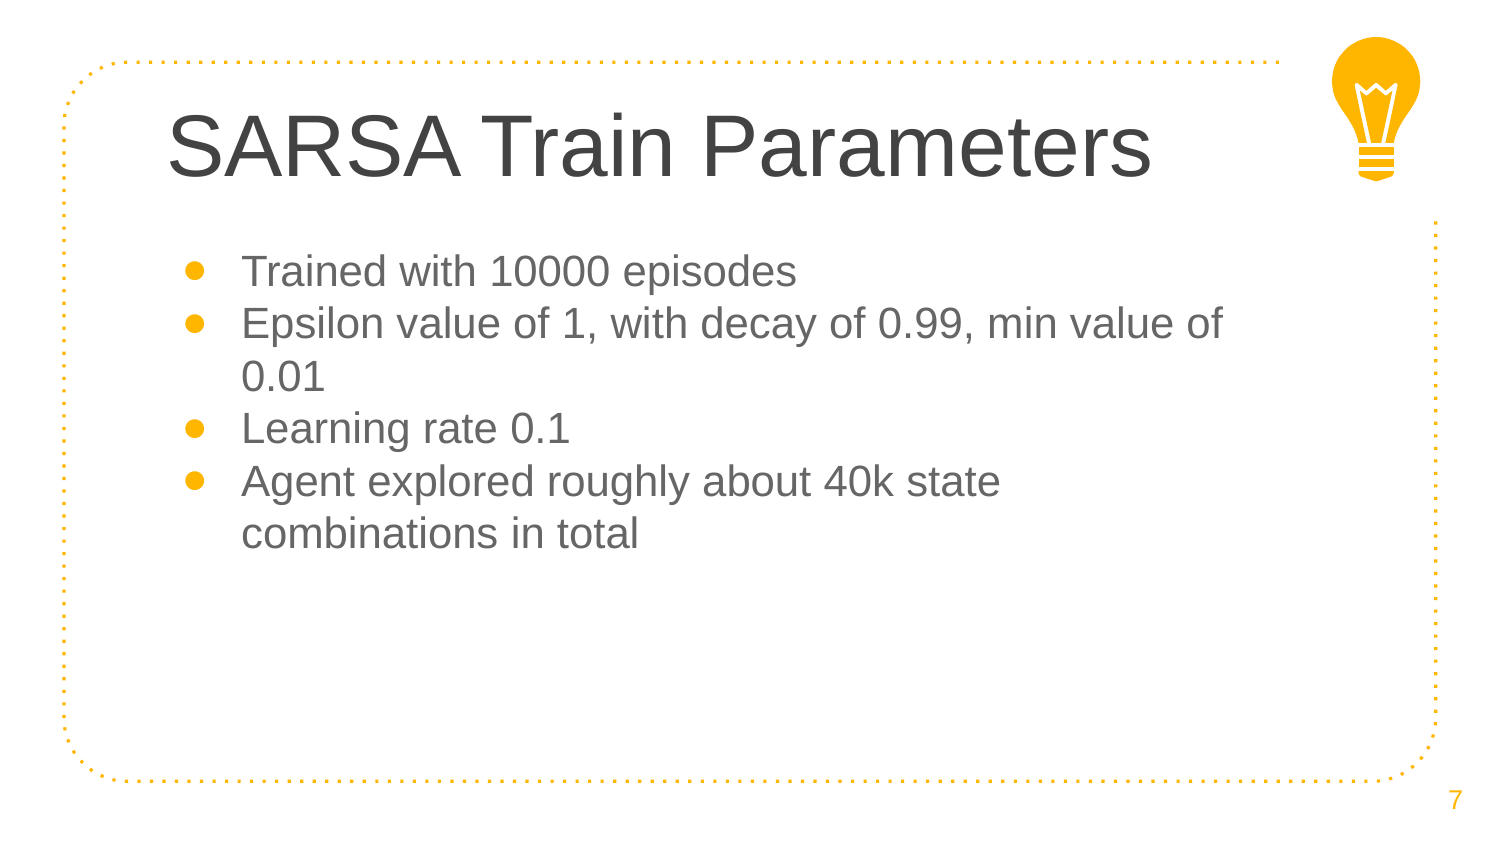

SARSA Train Parameters
Trained with 10000 episodes
Epsilon value of 1, with decay of 0.99, min value of 0.01
Learning rate 0.1
Agent explored roughly about 40k state combinations in total

7